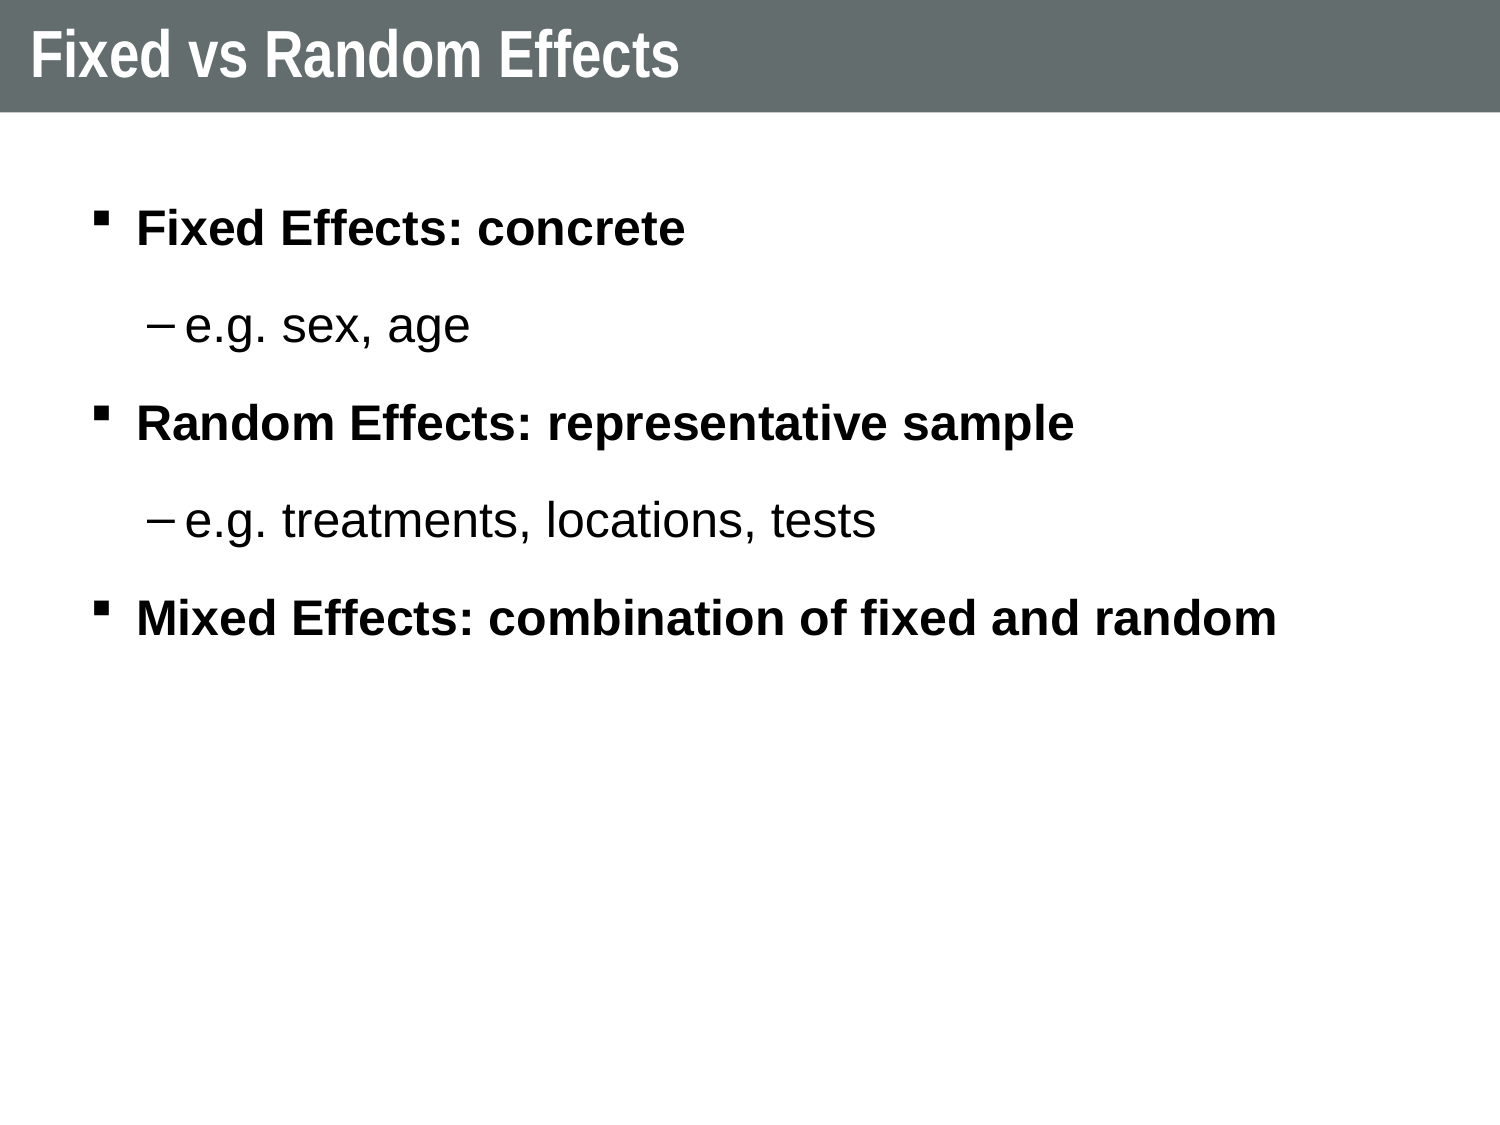

# Fixed vs Random Effects
Fixed Effects: concrete
e.g. sex, age
Random Effects: representative sample
e.g. treatments, locations, tests
Mixed Effects: combination of fixed and random